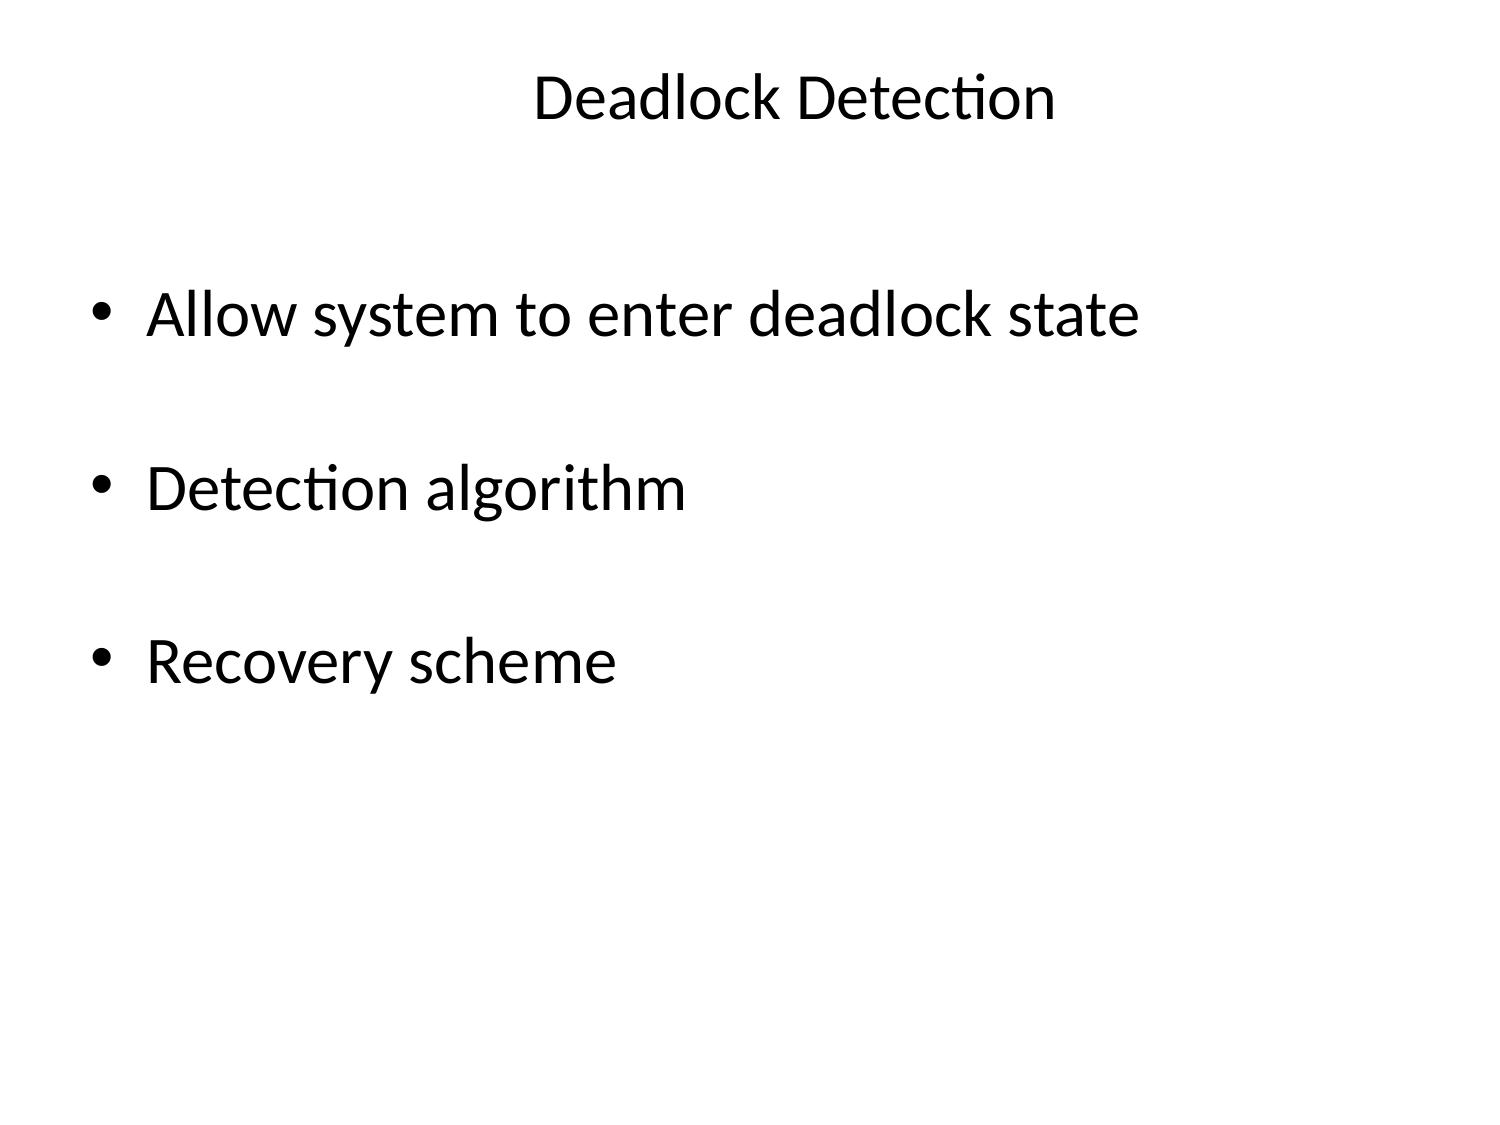

# Deadlock Detection
Allow system to enter deadlock state
Detection algorithm
Recovery scheme